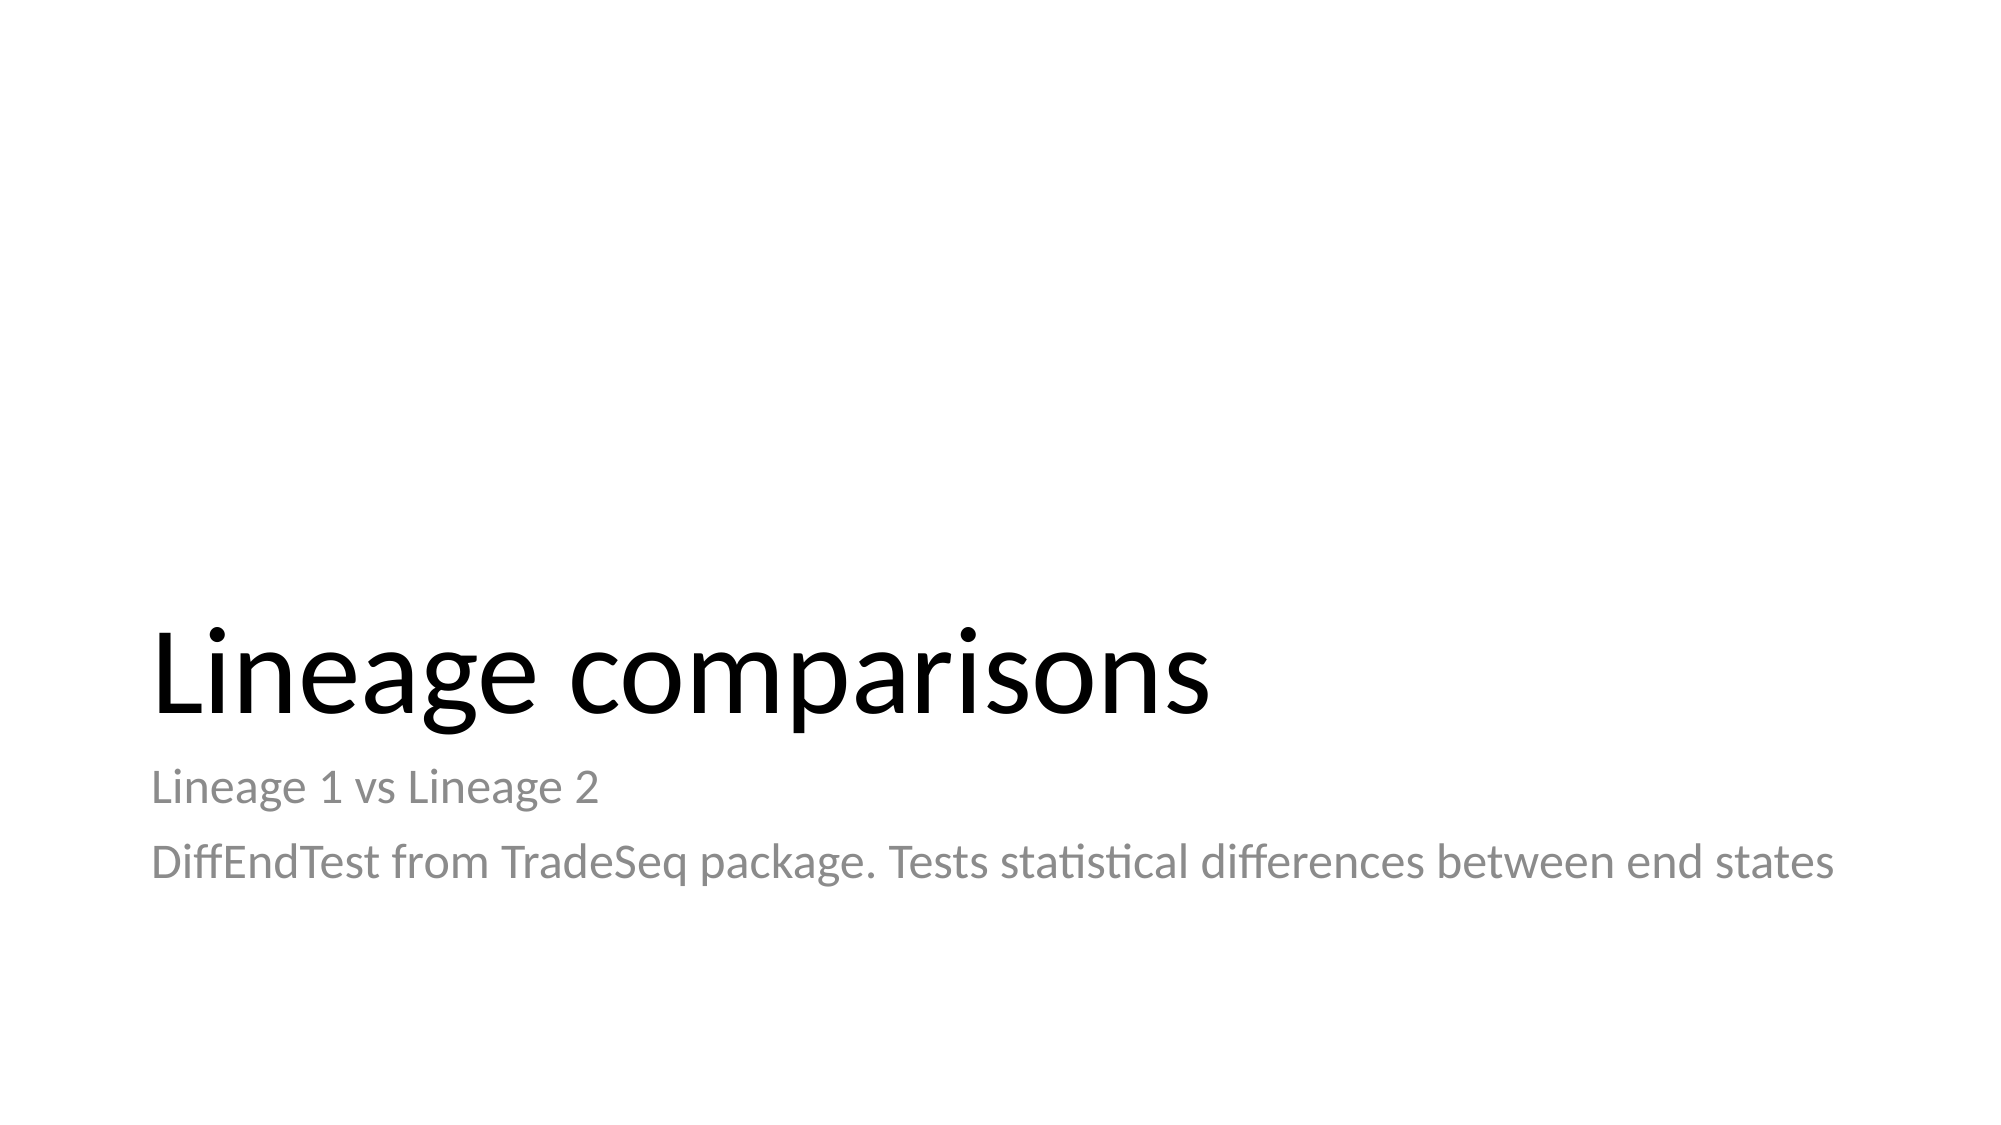

Lineage comparisons
Lineage 1 vs Lineage 2
DiffEndTest from TradeSeq package. Tests statistical differences between end states